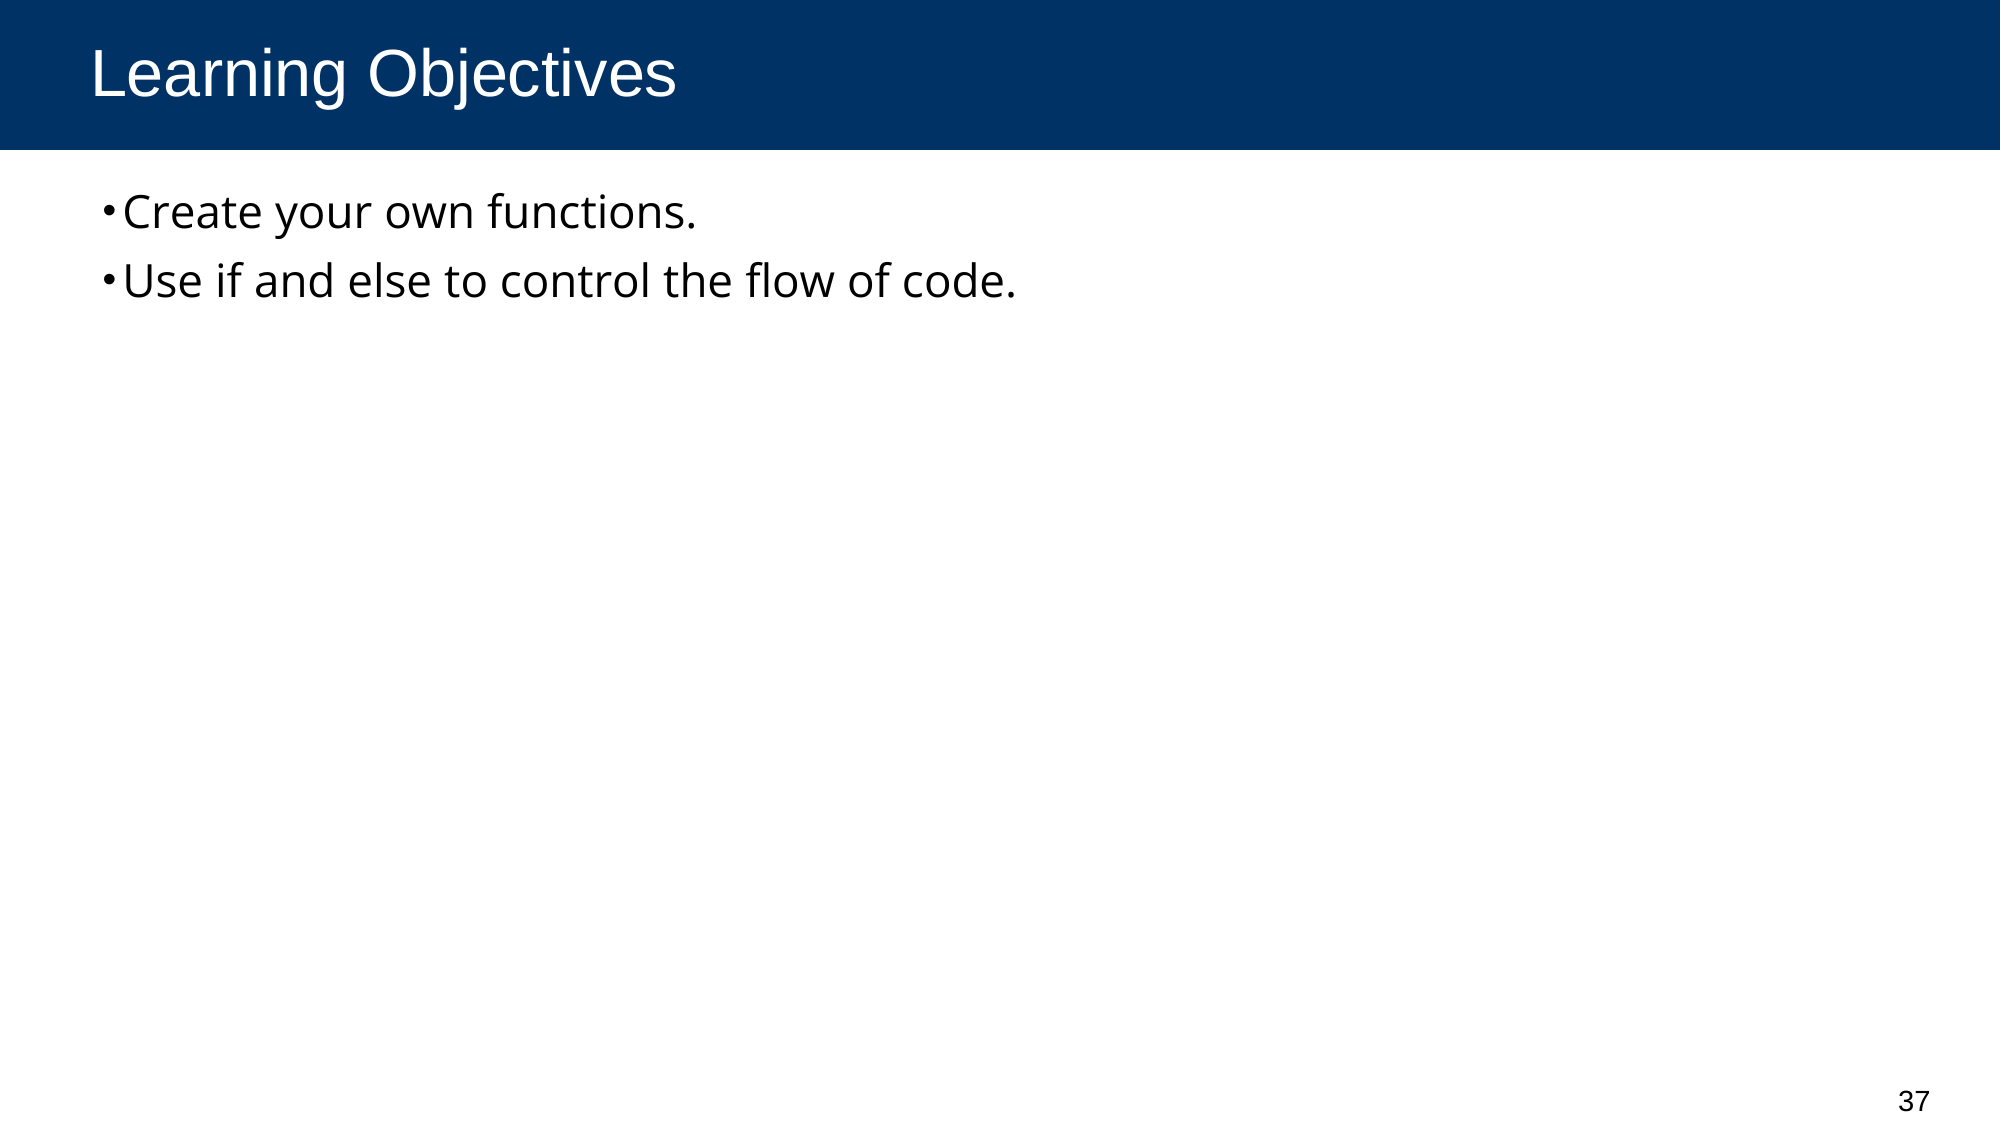

# Learning Objectives
Create your own functions.
Use if and else to control the flow of code.
37